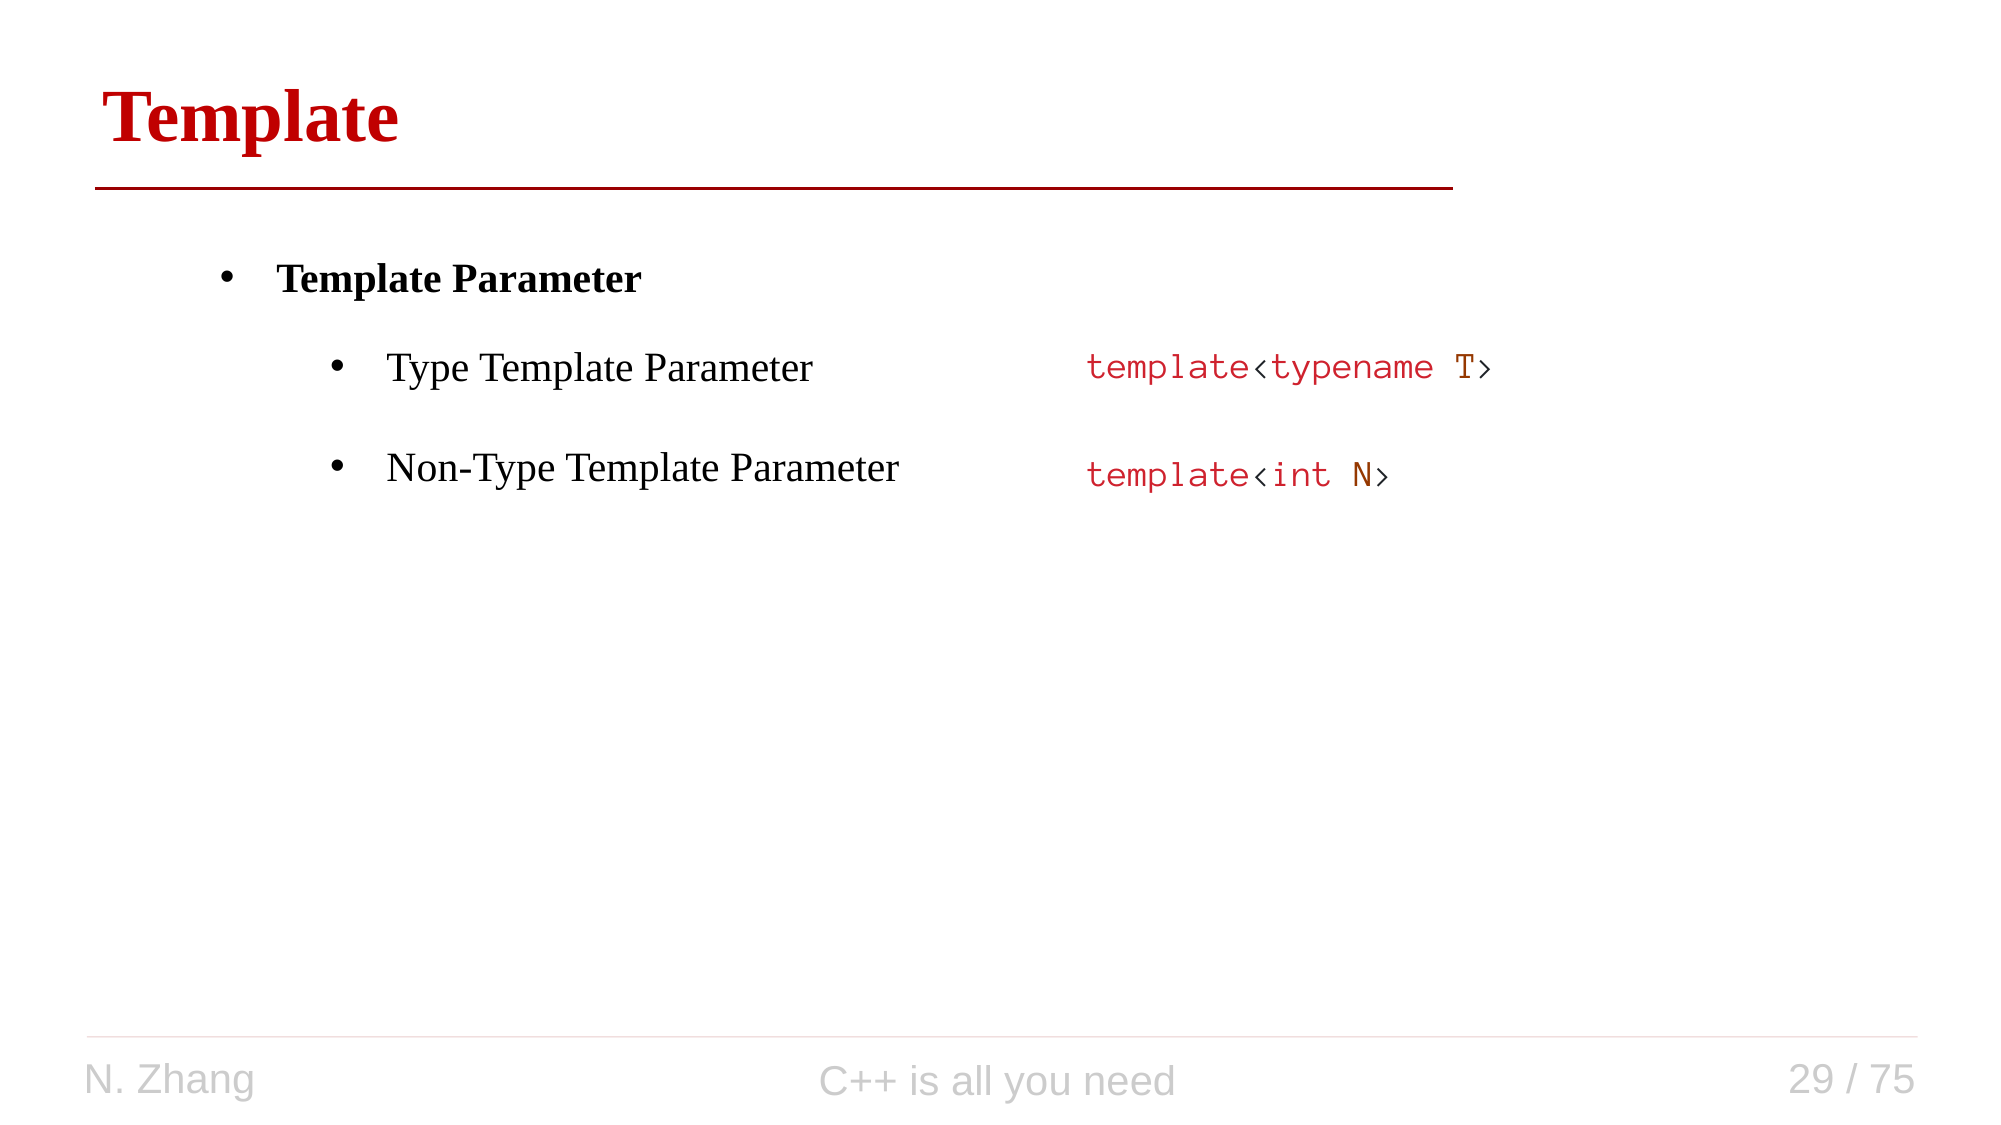

auto add(auto a, auto b) { return a + b; }

Template
Template Parameter
Type Template Parameter

Non-Type Template Parameter

template<typename T>
template<int N>
N. Zhang
29 / 75
C++ is all you need